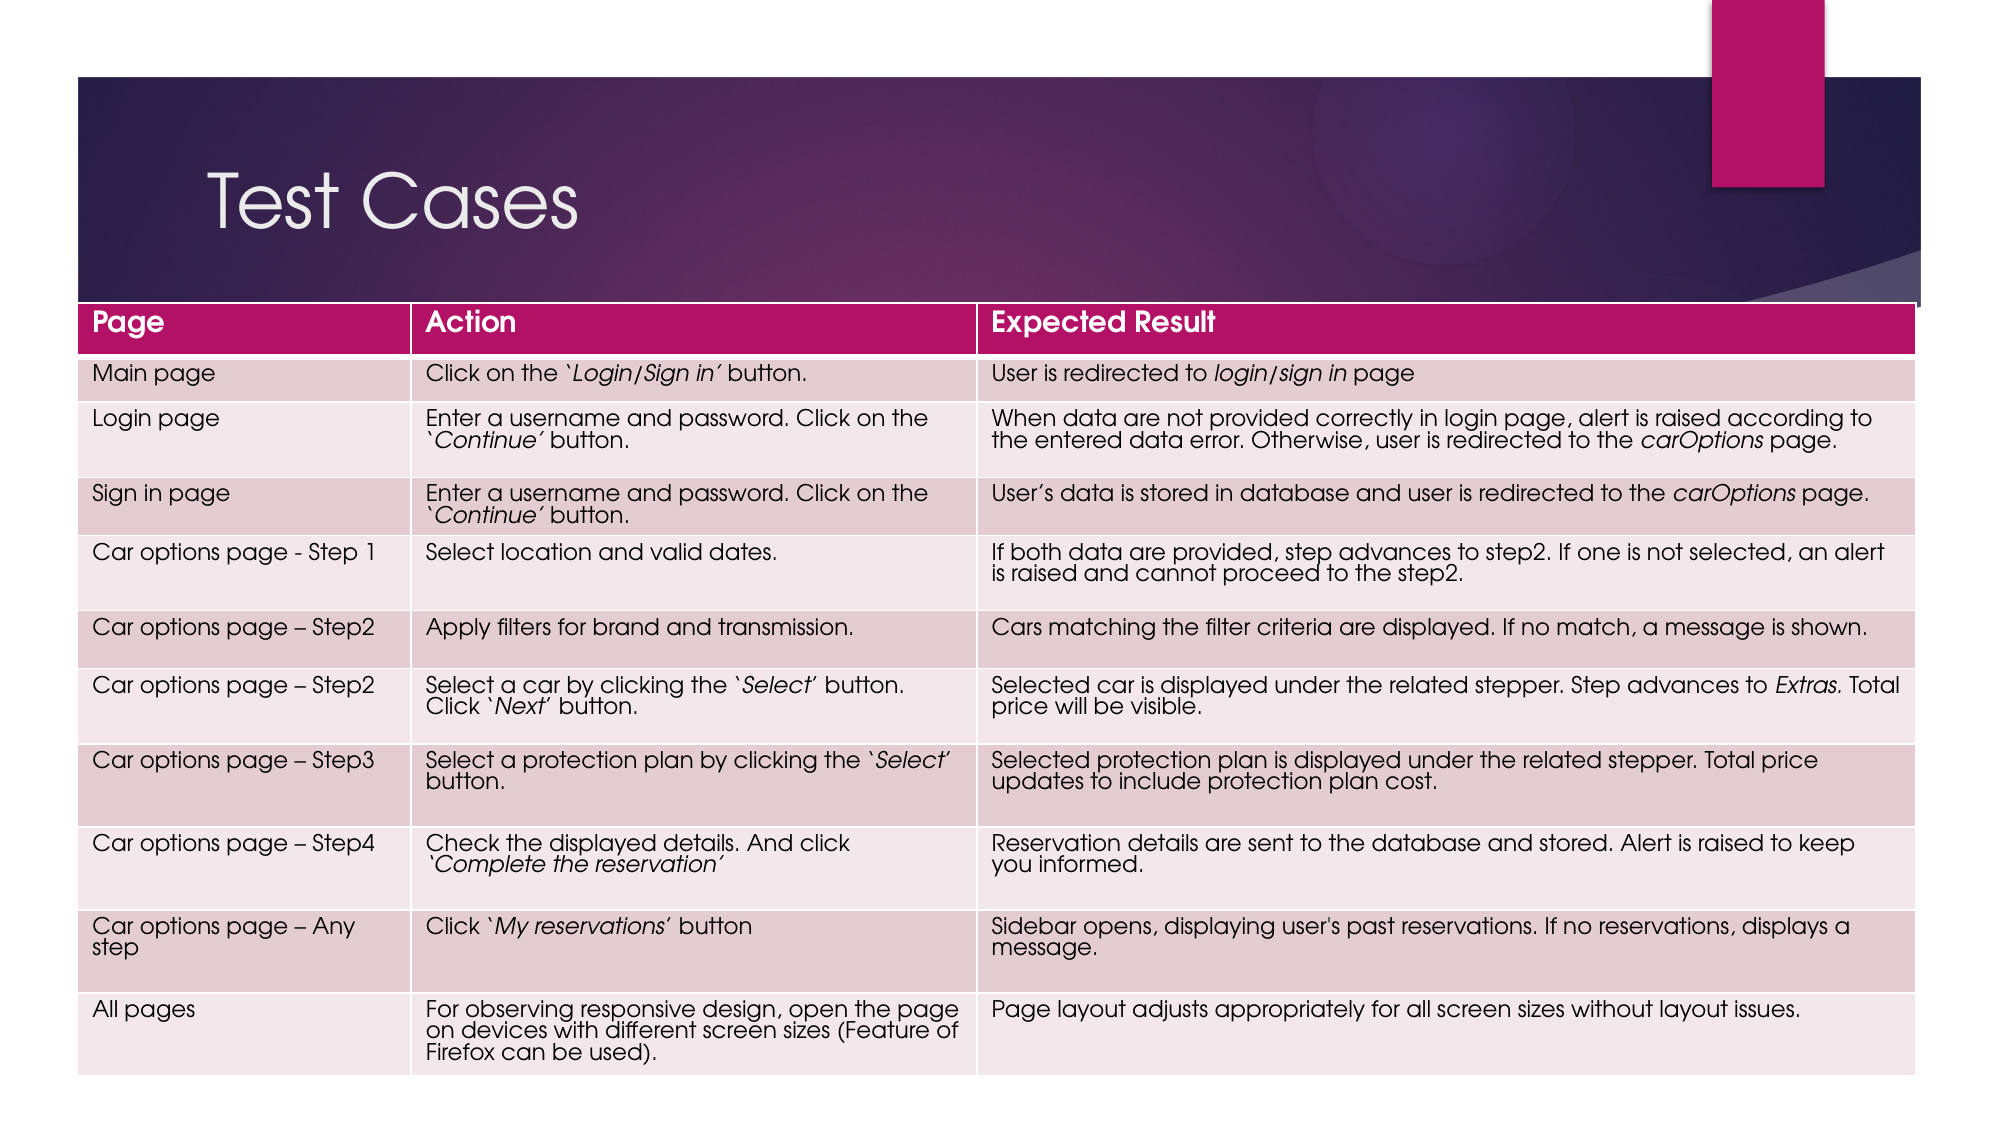

# Test Cases
| Page | Action | Expected Result |
| --- | --- | --- |
| Main page | Click on the ‘Login/Sign in’ button. | User is redirected to login/sign in page |
| Login page | Enter a username and password. Click on the ‘Continue’ button. | When data are not provided correctly in login page, alert is raised according to the entered data error. Otherwise, user is redirected to the carOptions page. |
| Sign in page | Enter a username and password. Click on the ‘Continue’ button. | User’s data is stored in database and user is redirected to the carOptions page. |
| Car options page - Step 1 | Select location and valid dates. | If both data are provided, step advances to step2. If one is not selected, an alert is raised and cannot proceed to the step2. |
| Car options page – Step2 | Apply filters for brand and transmission. | Cars matching the filter criteria are displayed. If no match, a message is shown. |
| Car options page – Step2 | Select a car by clicking the ‘Select’ button. Click ‘Next’ button. | Selected car is displayed under the related stepper. Step advances to Extras. Total price will be visible. |
| Car options page – Step3 | Select a protection plan by clicking the ‘Select’ button. | Selected protection plan is displayed under the related stepper. Total price updates to include protection plan cost. |
| Car options page – Step4 | Check the displayed details. And click ‘Complete the reservation’ | Reservation details are sent to the database and stored. Alert is raised to keep you informed. |
| Car options page – Any step | Click ‘My reservations’ button | Sidebar opens, displaying user's past reservations. If no reservations, displays a message. |
| All pages | For observing responsive design, open the page on devices with different screen sizes (Feature of Firefox can be used). | Page layout adjusts appropriately for all screen sizes without layout issues. |